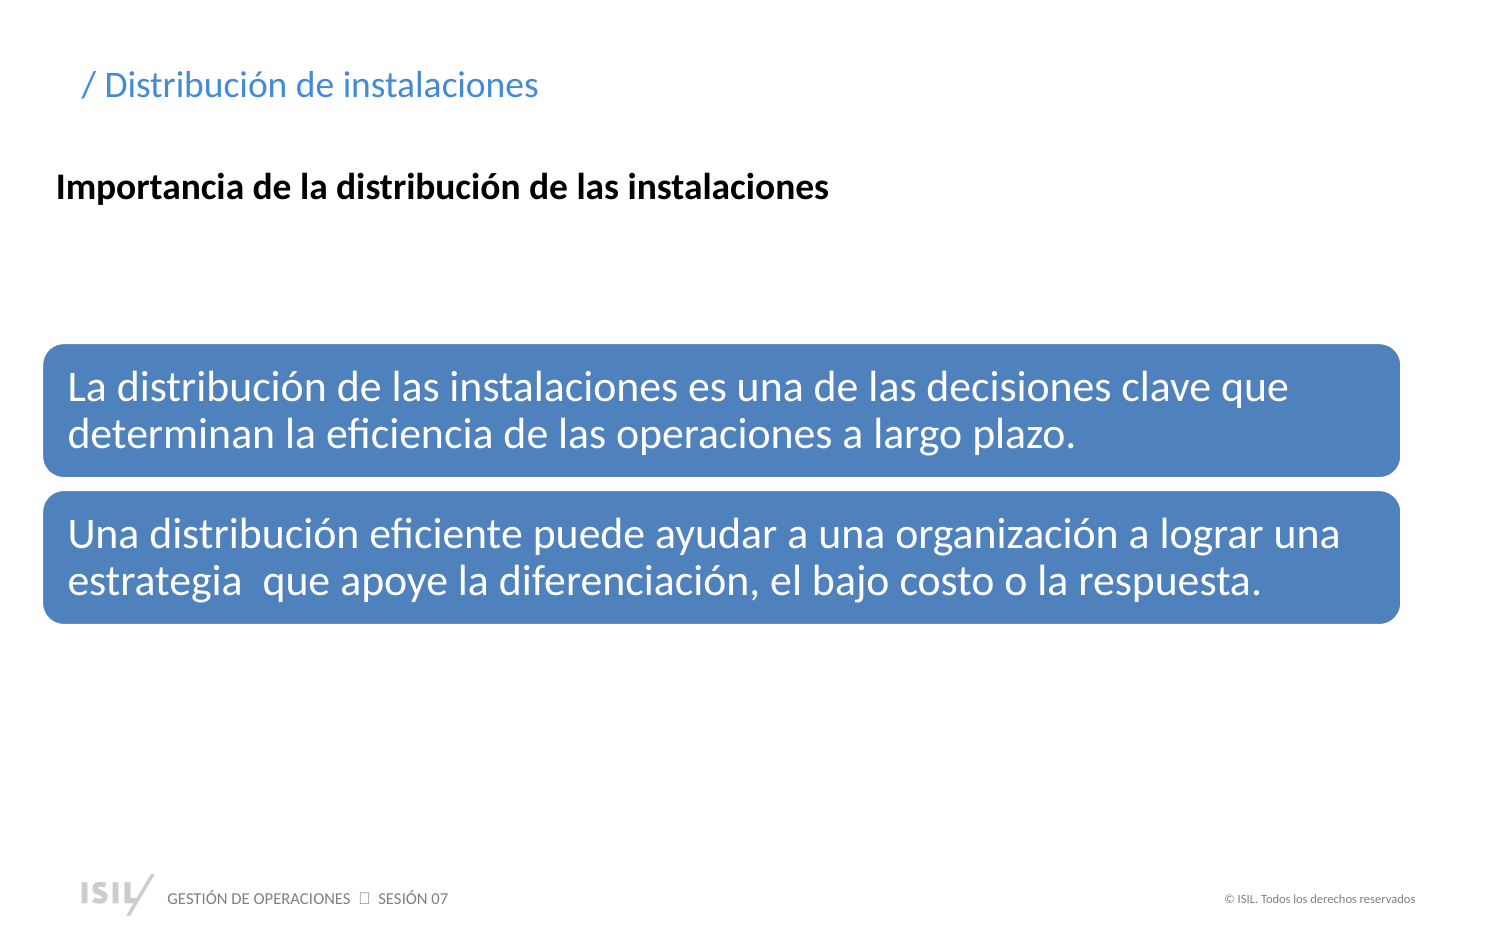

/ Distribución de instalaciones
Importancia de la distribución de las instalaciones
La distribución de las instalaciones es una de las decisiones clave que determinan la eficiencia de las operaciones a largo plazo.
Una distribución eficiente puede ayudar a una organización a lograr una estrategia  que apoye la diferenciación, el bajo costo o la respuesta.